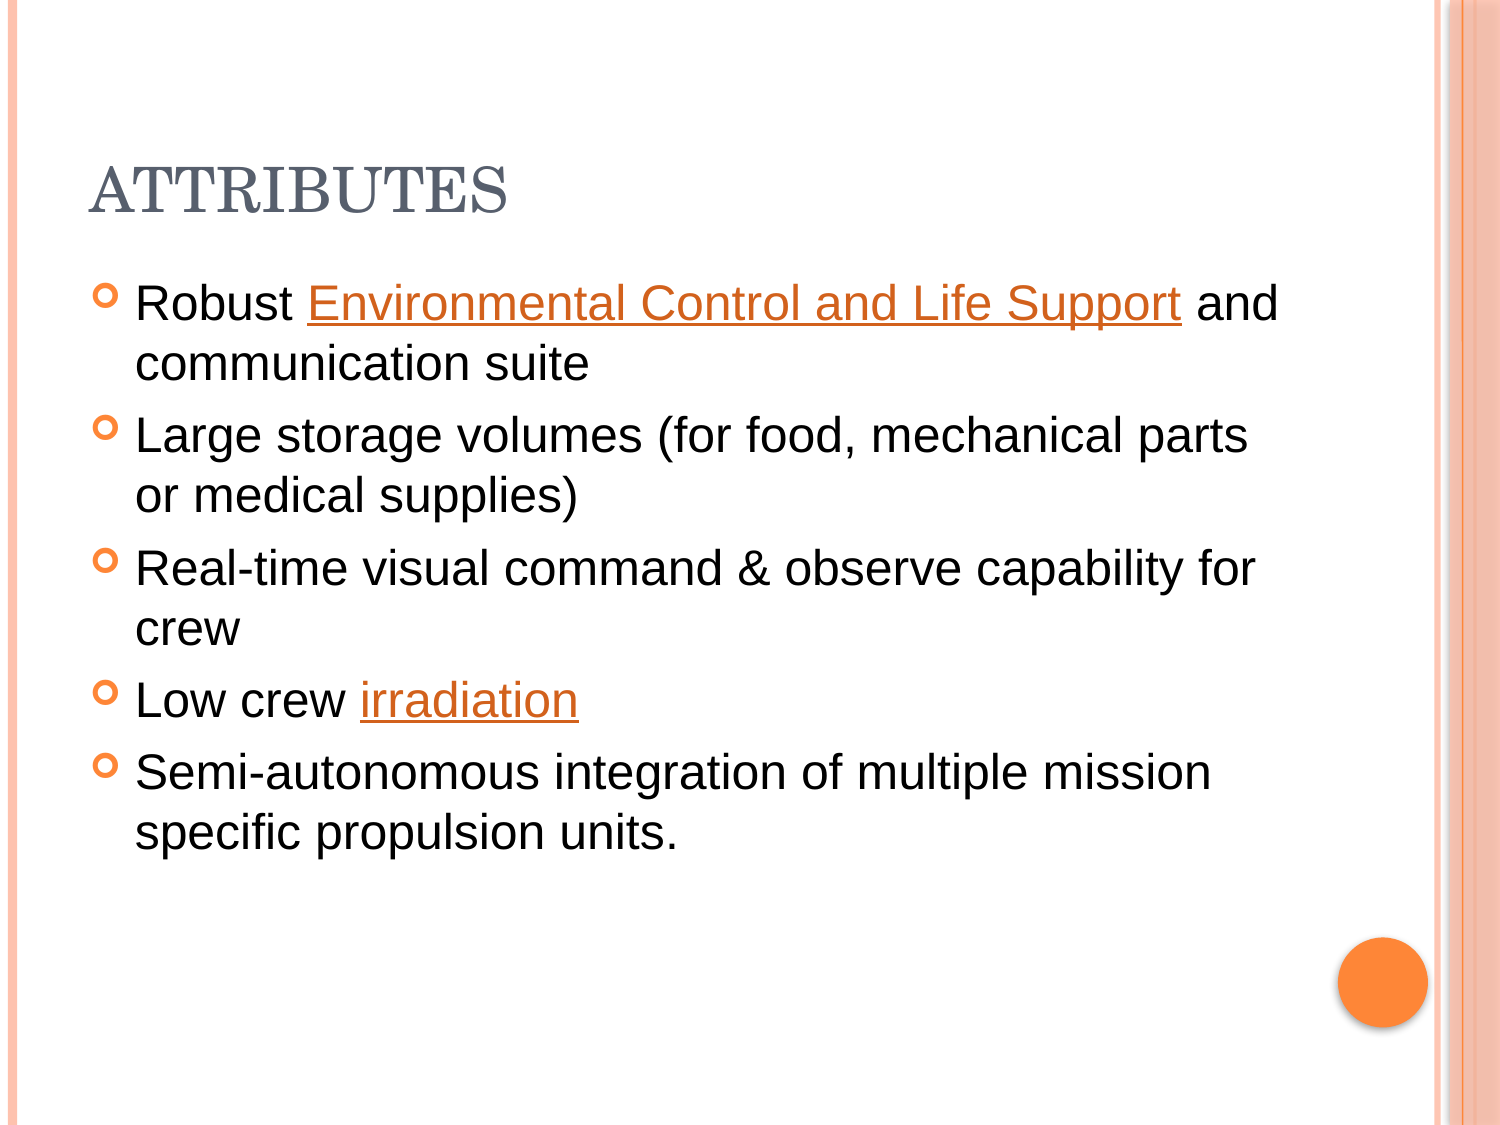

# ATTRIBUTES
Robust Environmental Control and Life Support and communication suite
Large storage volumes (for food, mechanical parts or medical supplies)
Real-time visual command & observe capability for crew
Low crew irradiation
Semi-autonomous integration of multiple mission specific propulsion units.